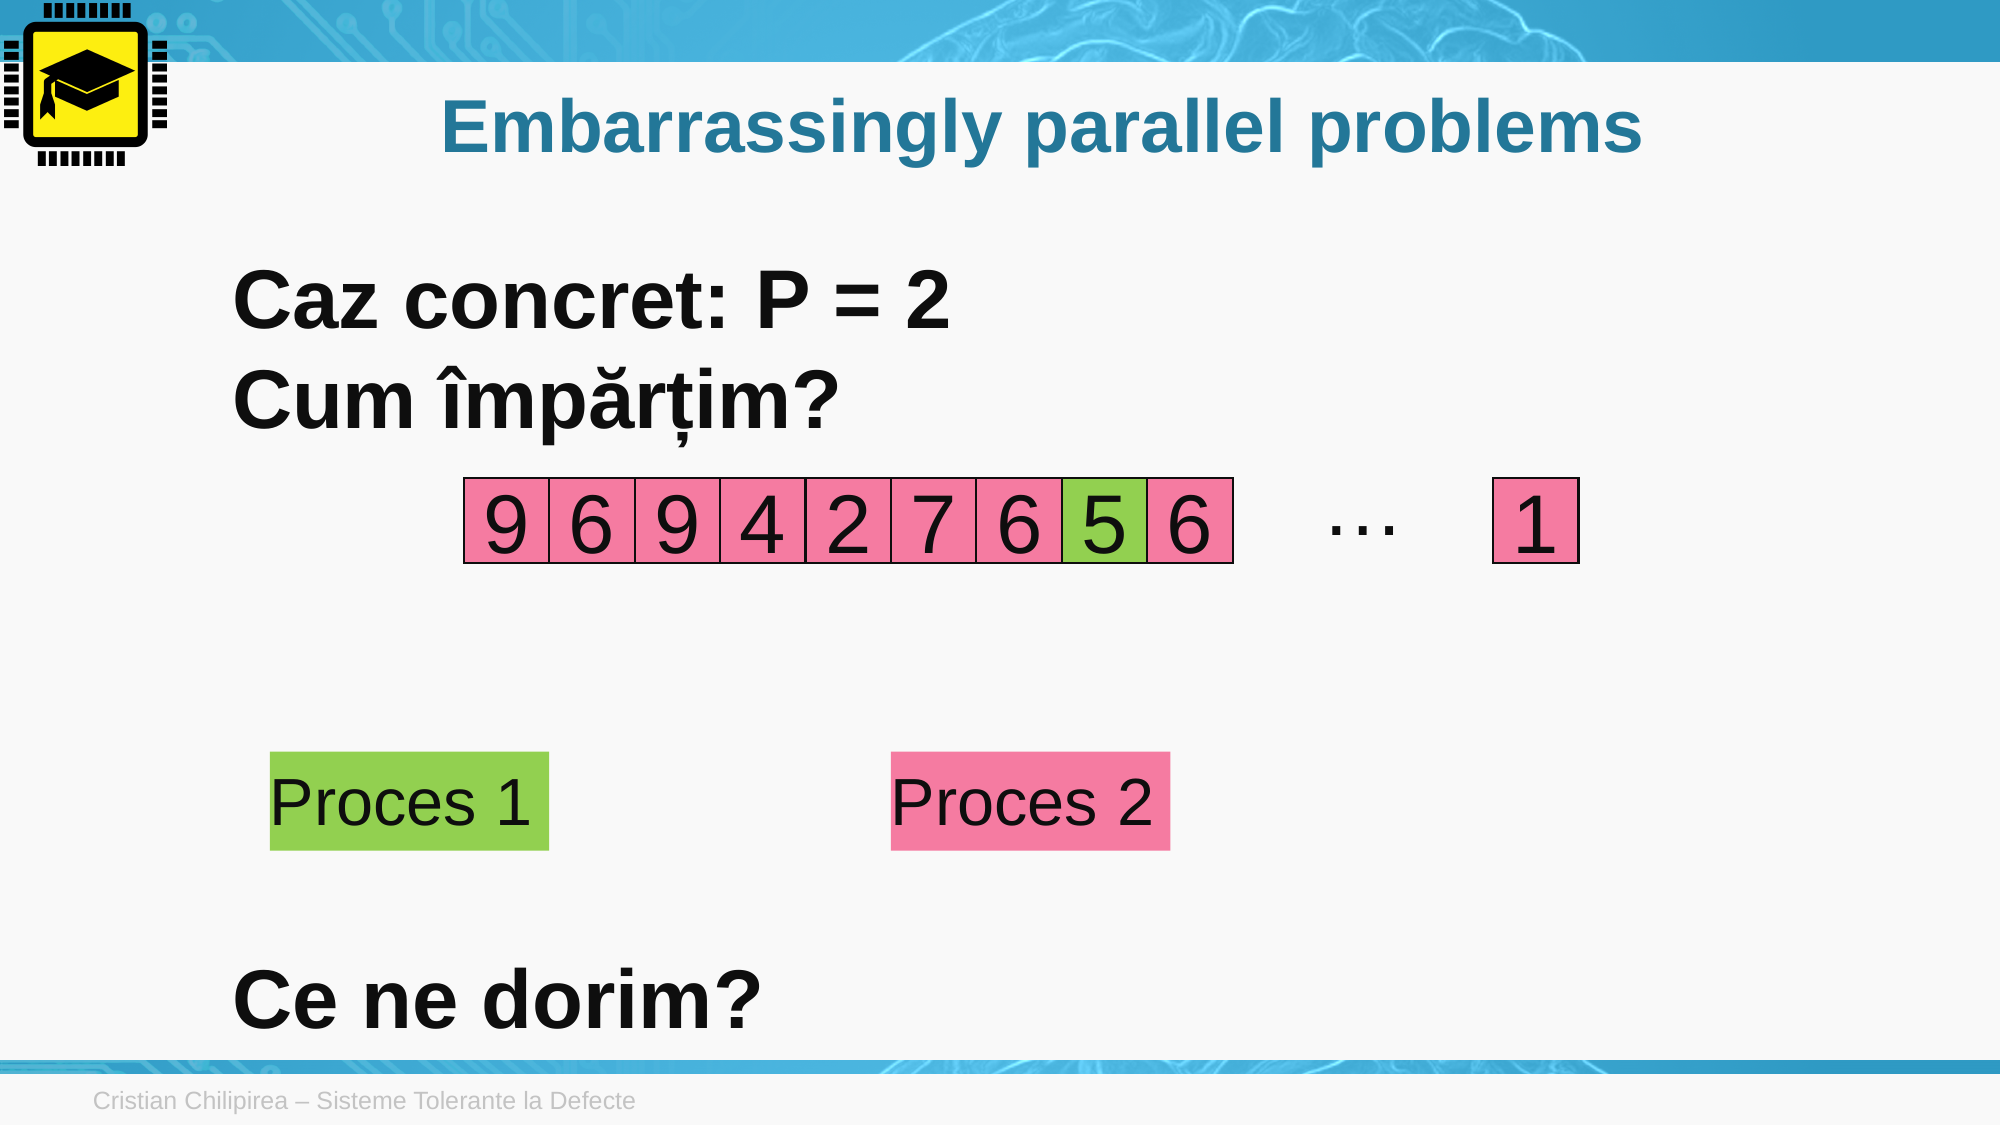

# Embarrassingly parallel problems
Caz concret: P = 2
Cum împărțim?

Ce ne dorim?

…
9
6
9
1
4
2
7
6
5
6
Proces 1
Proces 2
Cristian Chilipirea – Sisteme Tolerante la Defecte